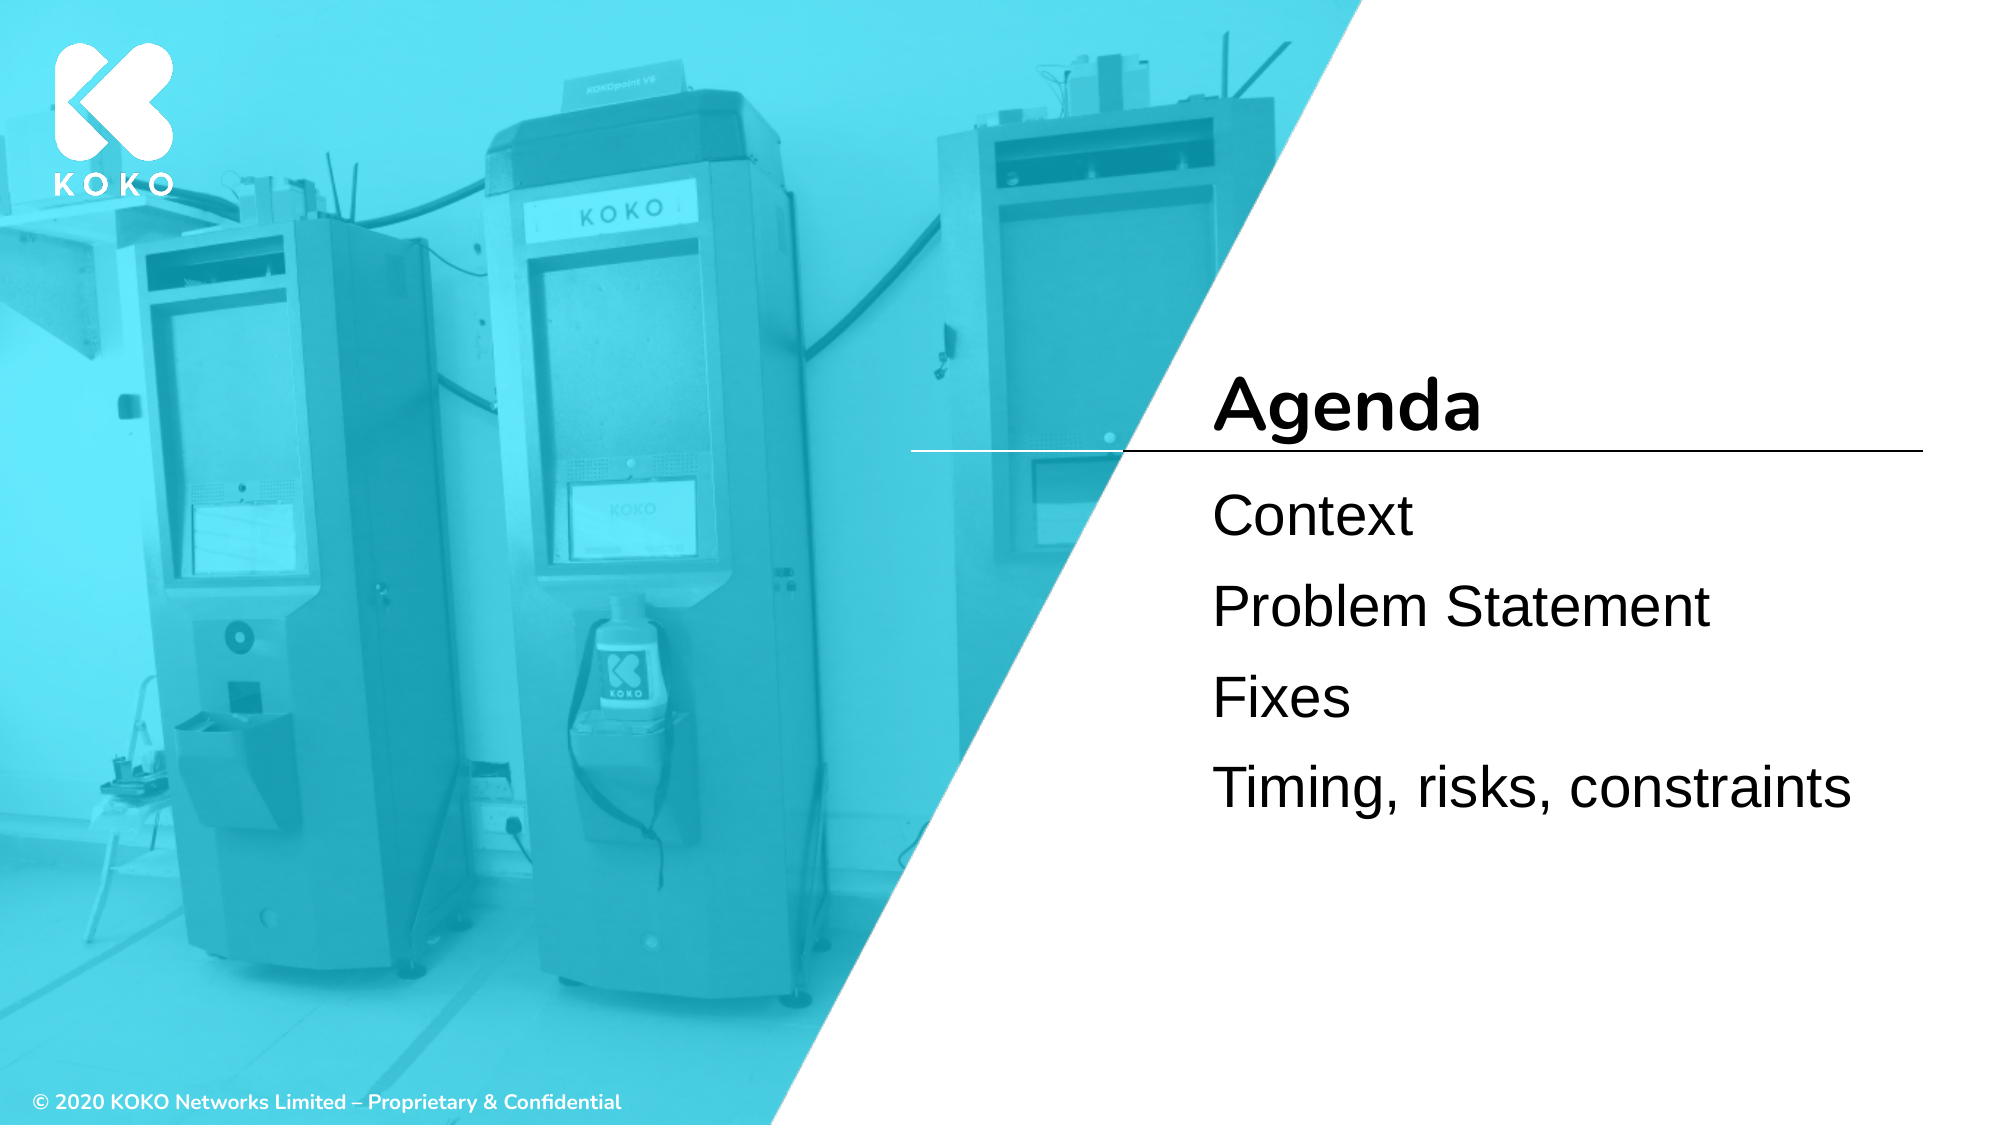

Context
Problem Statement
Fixes
Timing, risks, constraints